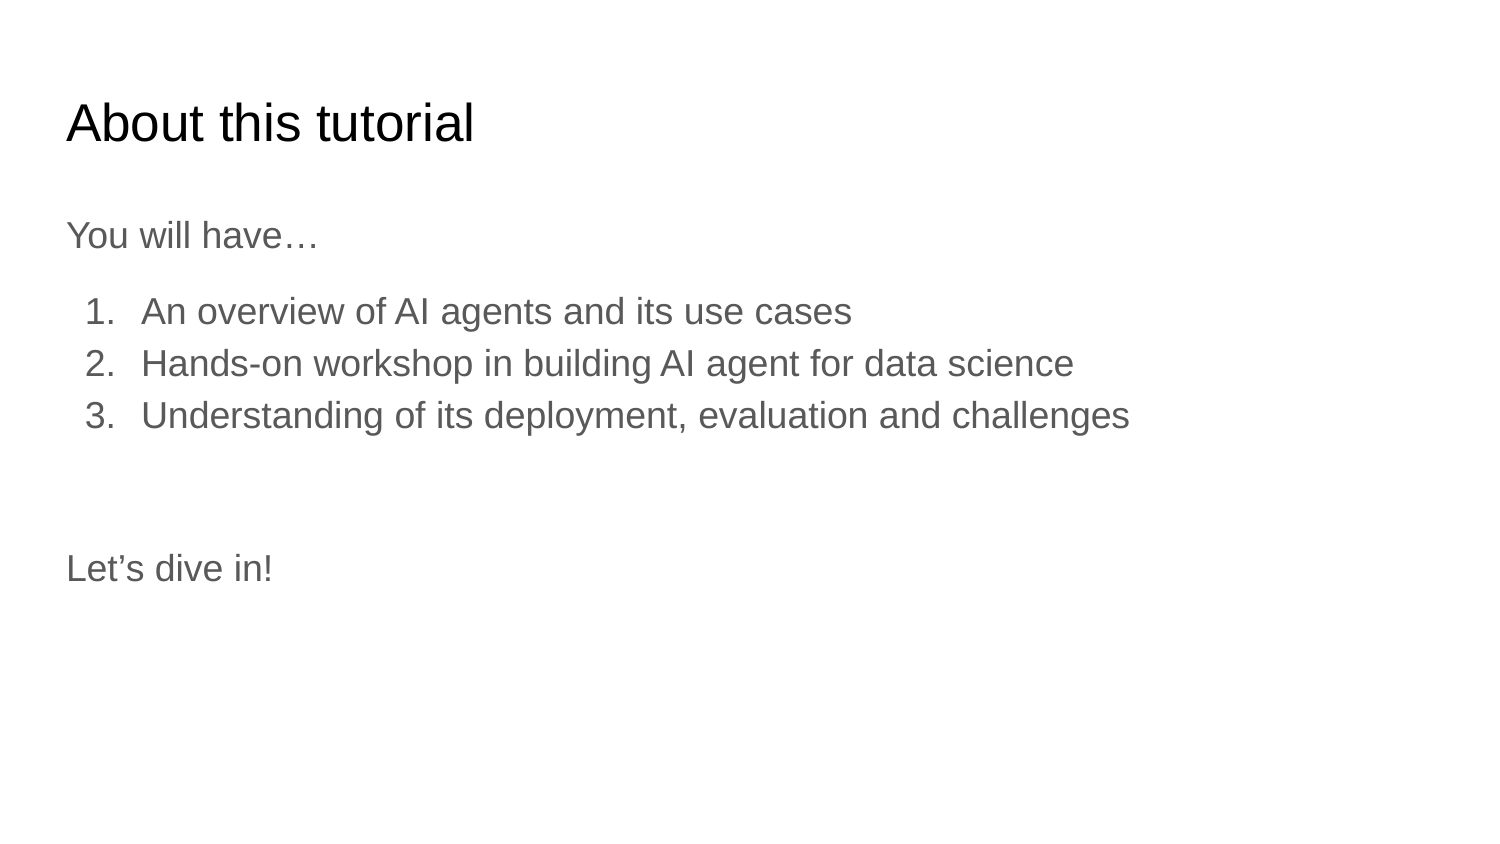

# About this tutorial
You will have…
An overview of AI agents and its use cases
Hands-on workshop in building AI agent for data science
Understanding of its deployment, evaluation and challenges

Let’s dive in!